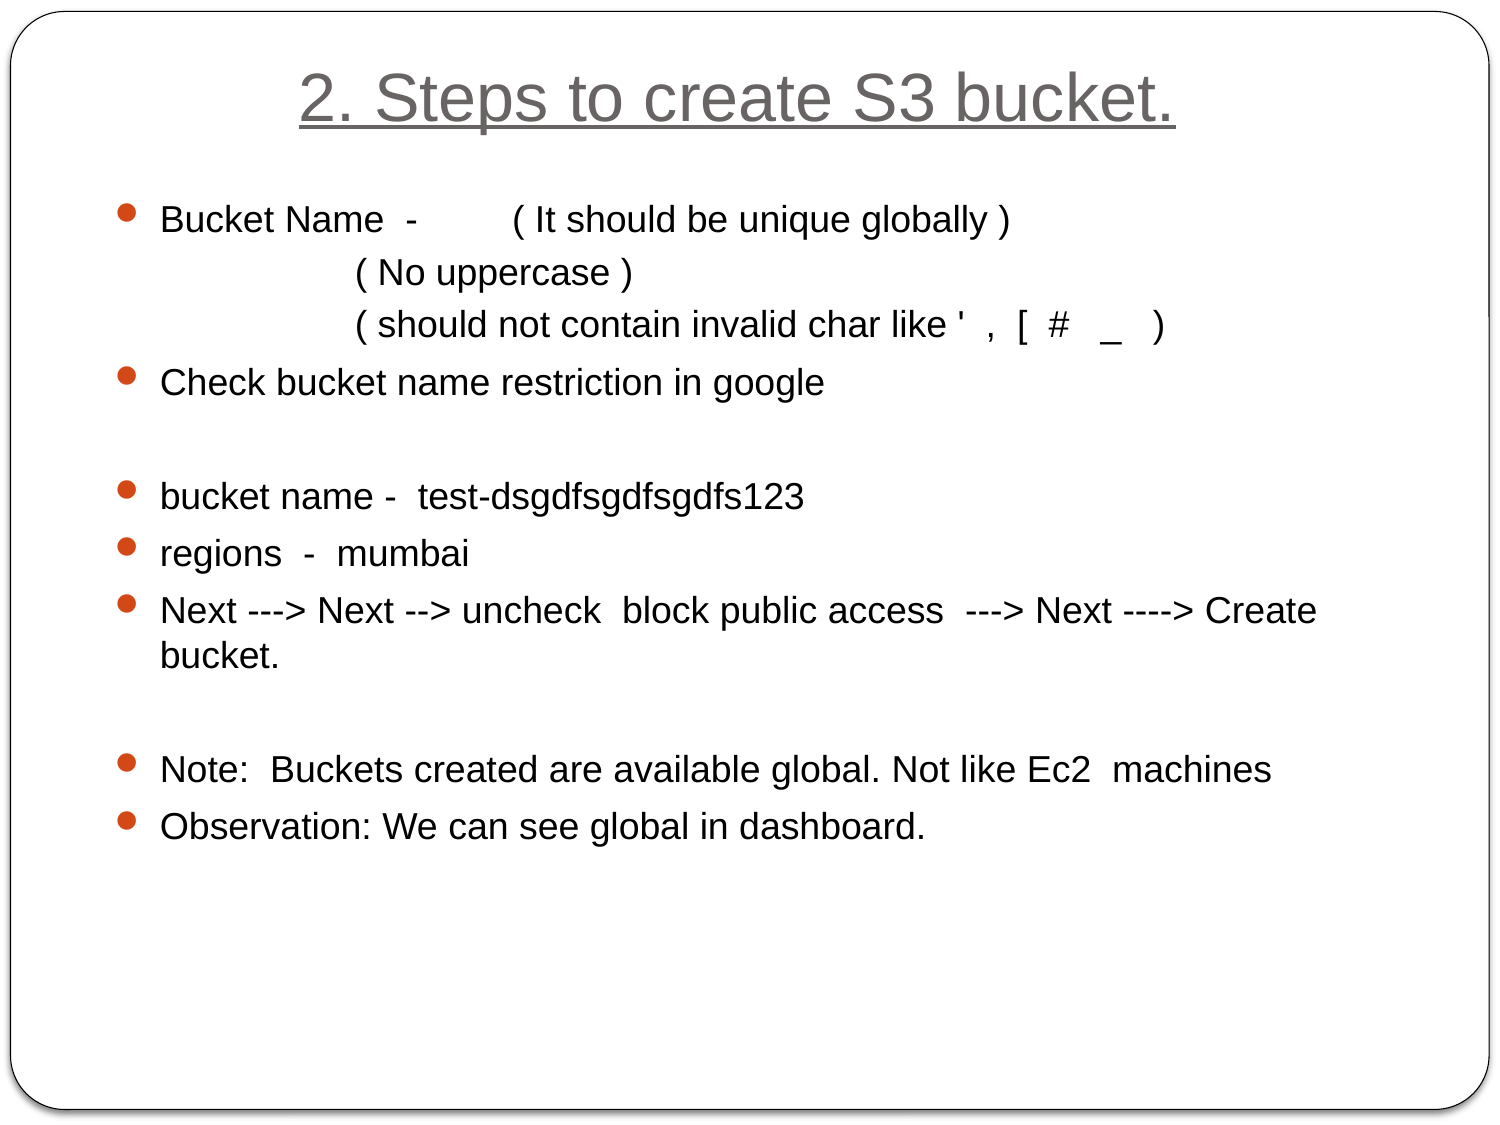

# 2. Steps to create S3 bucket.
Bucket Name  -         ( It should be unique globally )
		( No uppercase )
		( should not contain invalid char like '  ,  [  #   _   )
Check bucket name restriction in google

bucket name -  test-dsgdfsgdfsgdfs123
regions  -  mumbai
Next ---> Next --> uncheck  block public access  ---> Next ----> Create bucket.

Note:  Buckets created are available global. Not like Ec2  machines
Observation: We can see global in dashboard.